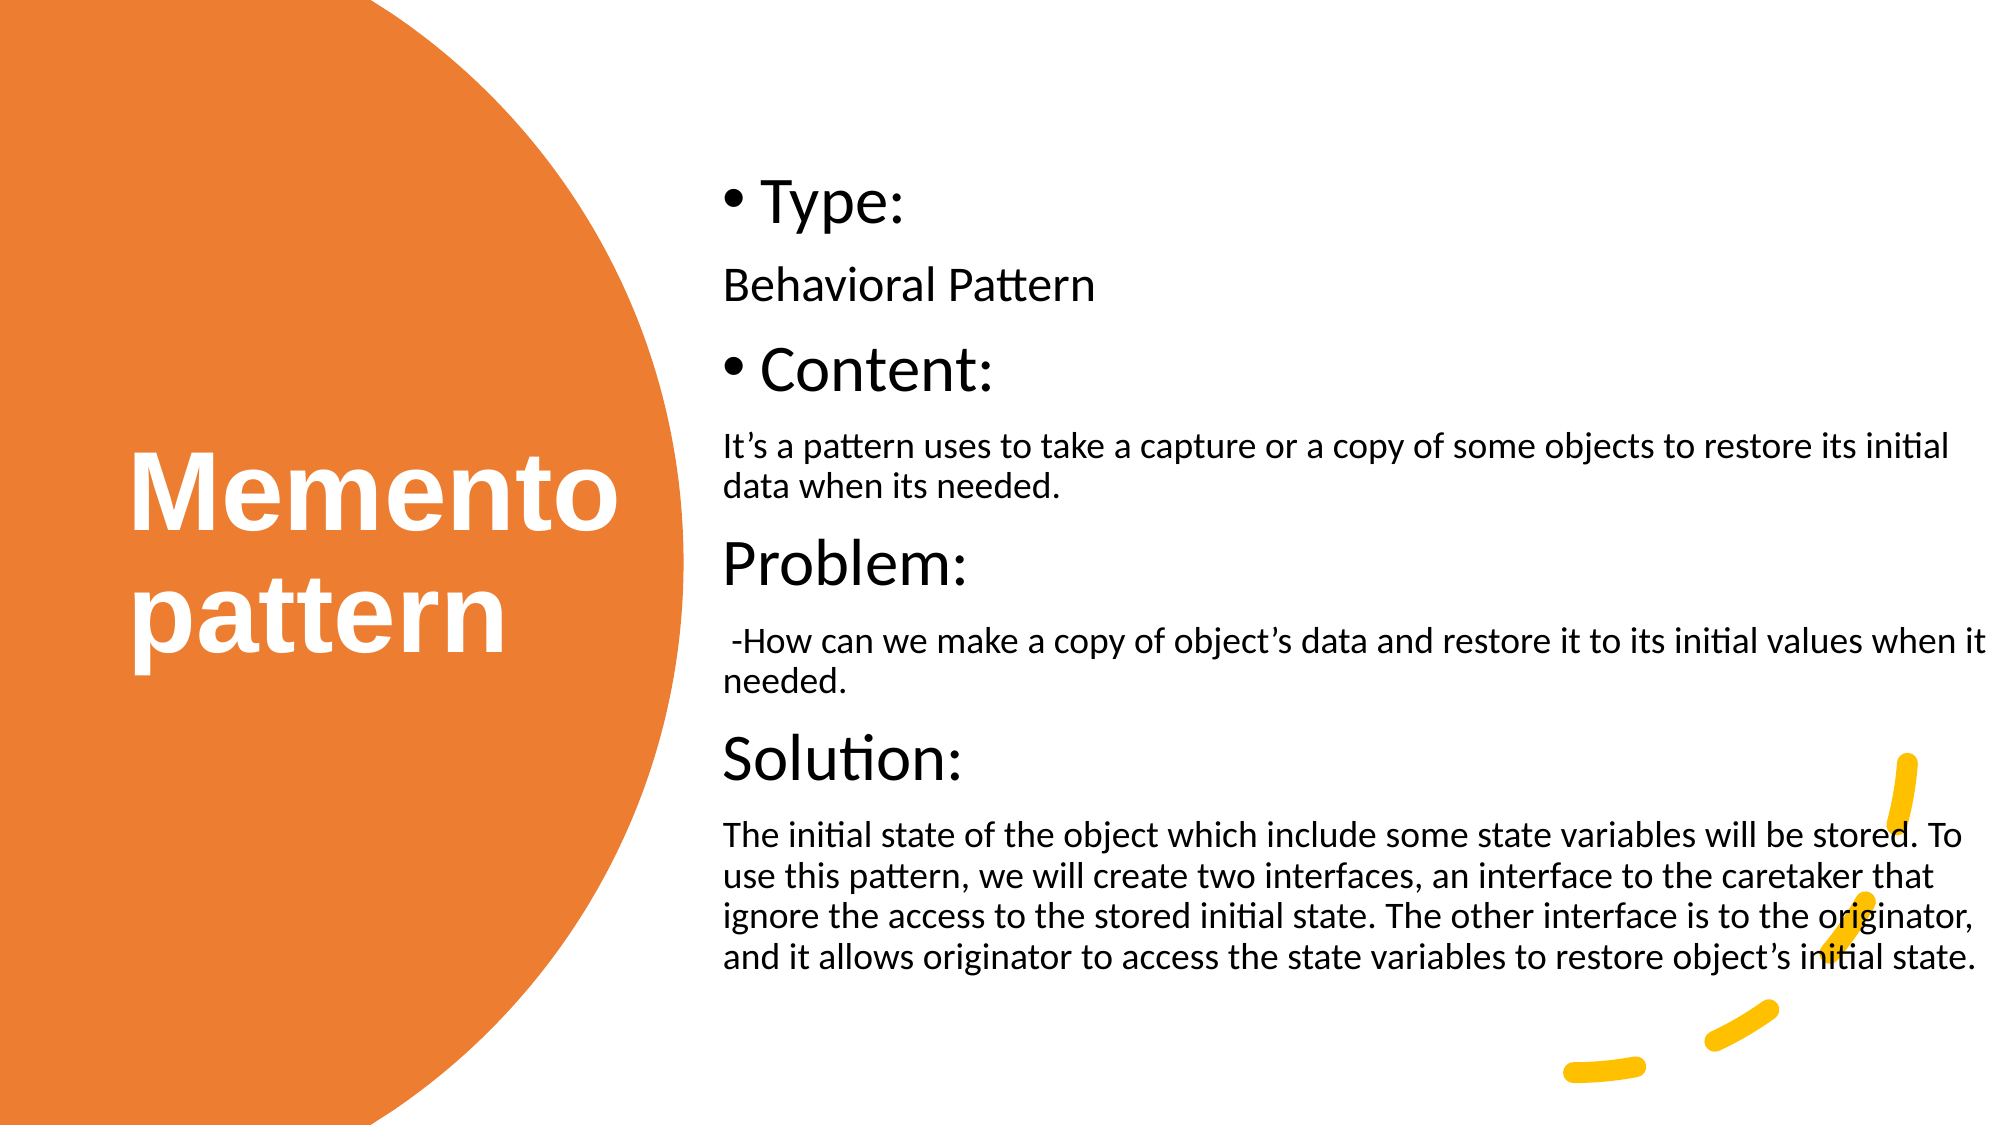

Type:
Behavioral Pattern
Content:
It’s a pattern uses to take a capture or a copy of some objects to restore its initial data when its needed.
Problem:
 -How can we make a copy of object’s data and restore it to its initial values when it needed.
Solution:
The initial state of the object which include some state variables will be stored. To use this pattern, we will create two interfaces, an interface to the caretaker that ignore the access to the stored initial state. The other interface is to the originator, and it allows originator to access the state variables to restore object’s initial state.
# Memento pattern